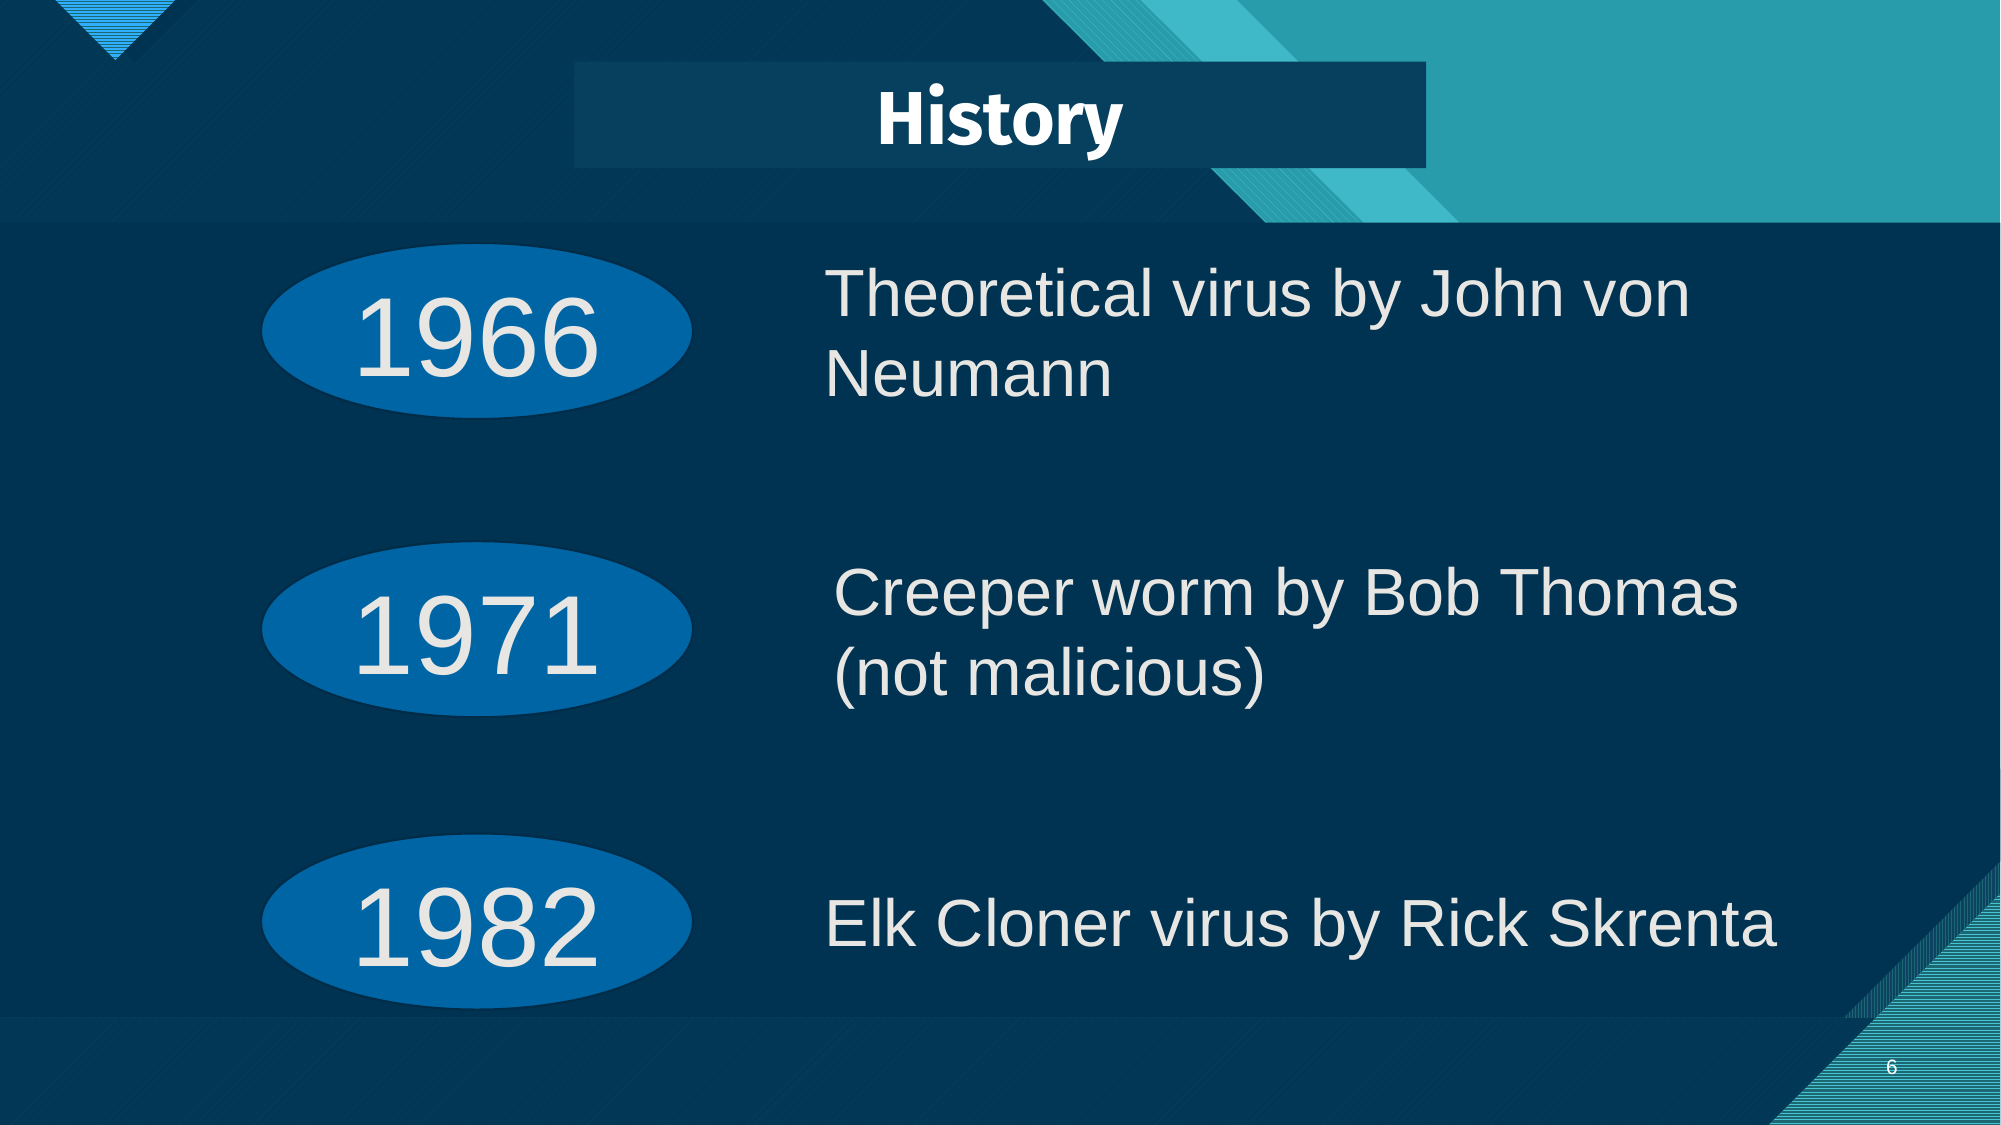

History
Theoretical virus by John von Neumann
1966
1971
Creeper worm by Bob Thomas (not malicious)

1982
Elk Cloner virus by Rick Skrenta
6